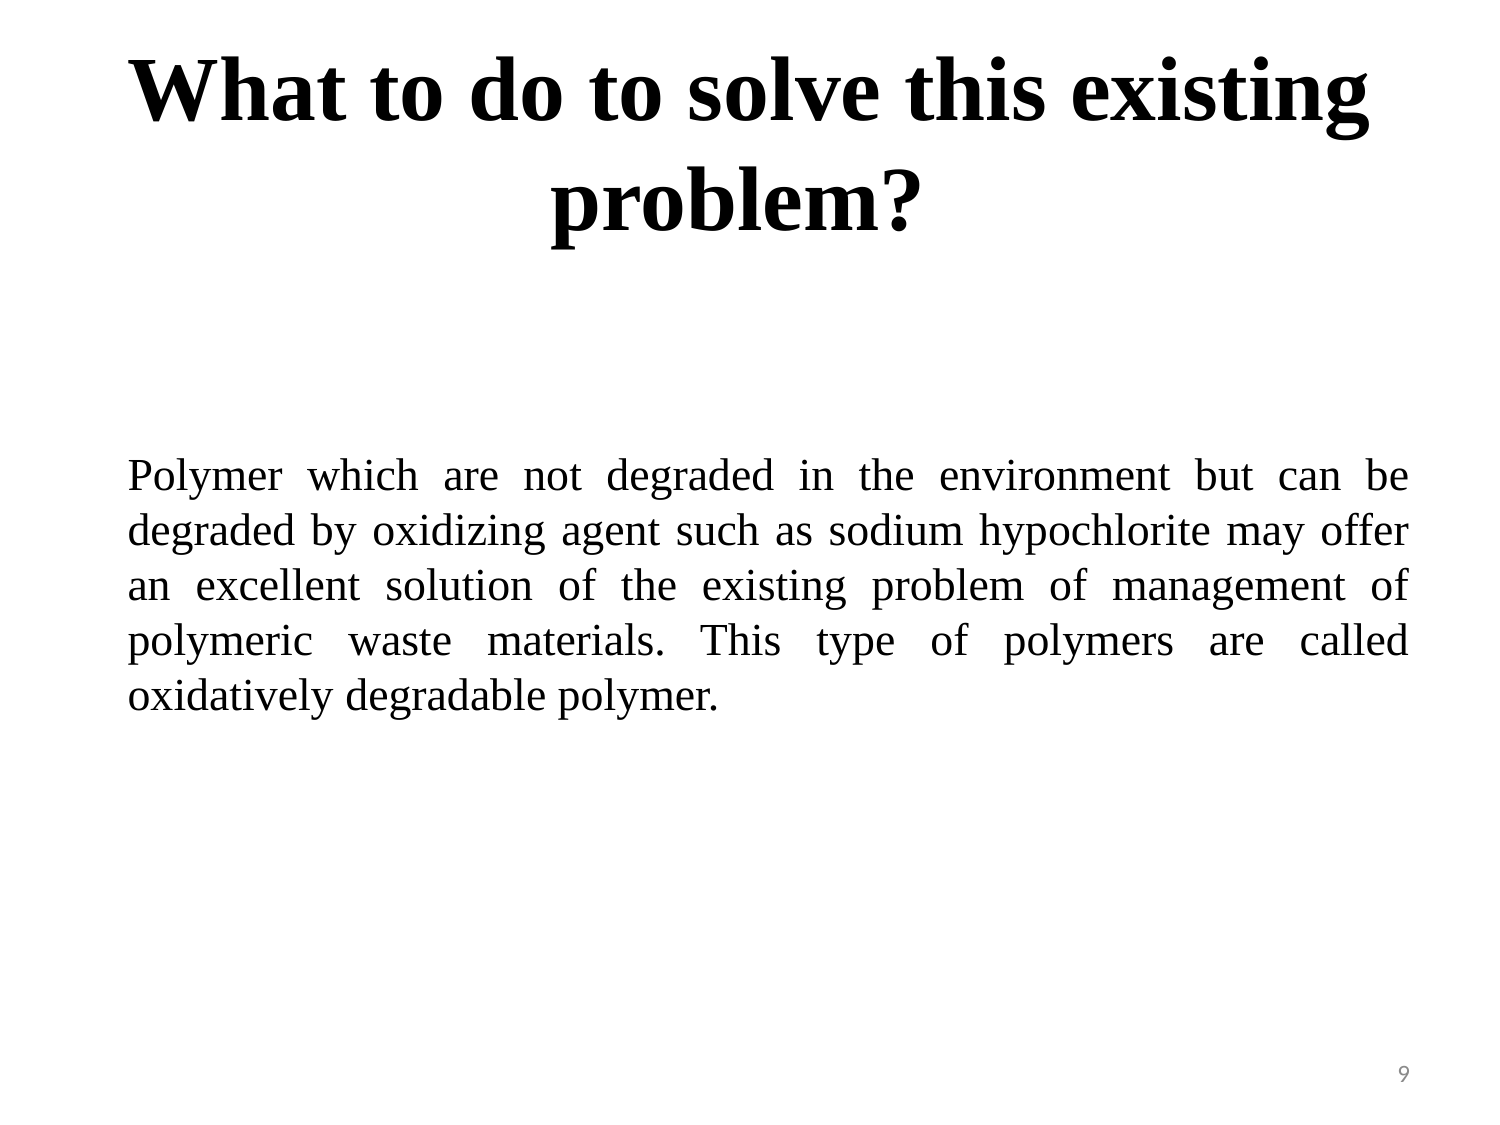

# What to do to solve this existing problem?
Polymer which are not degraded in the environment but can be degraded by oxidizing agent such as sodium hypochlorite may offer an excellent solution of the existing problem of management of polymeric waste materials. This type of polymers are called oxidatively degradable polymer.
9